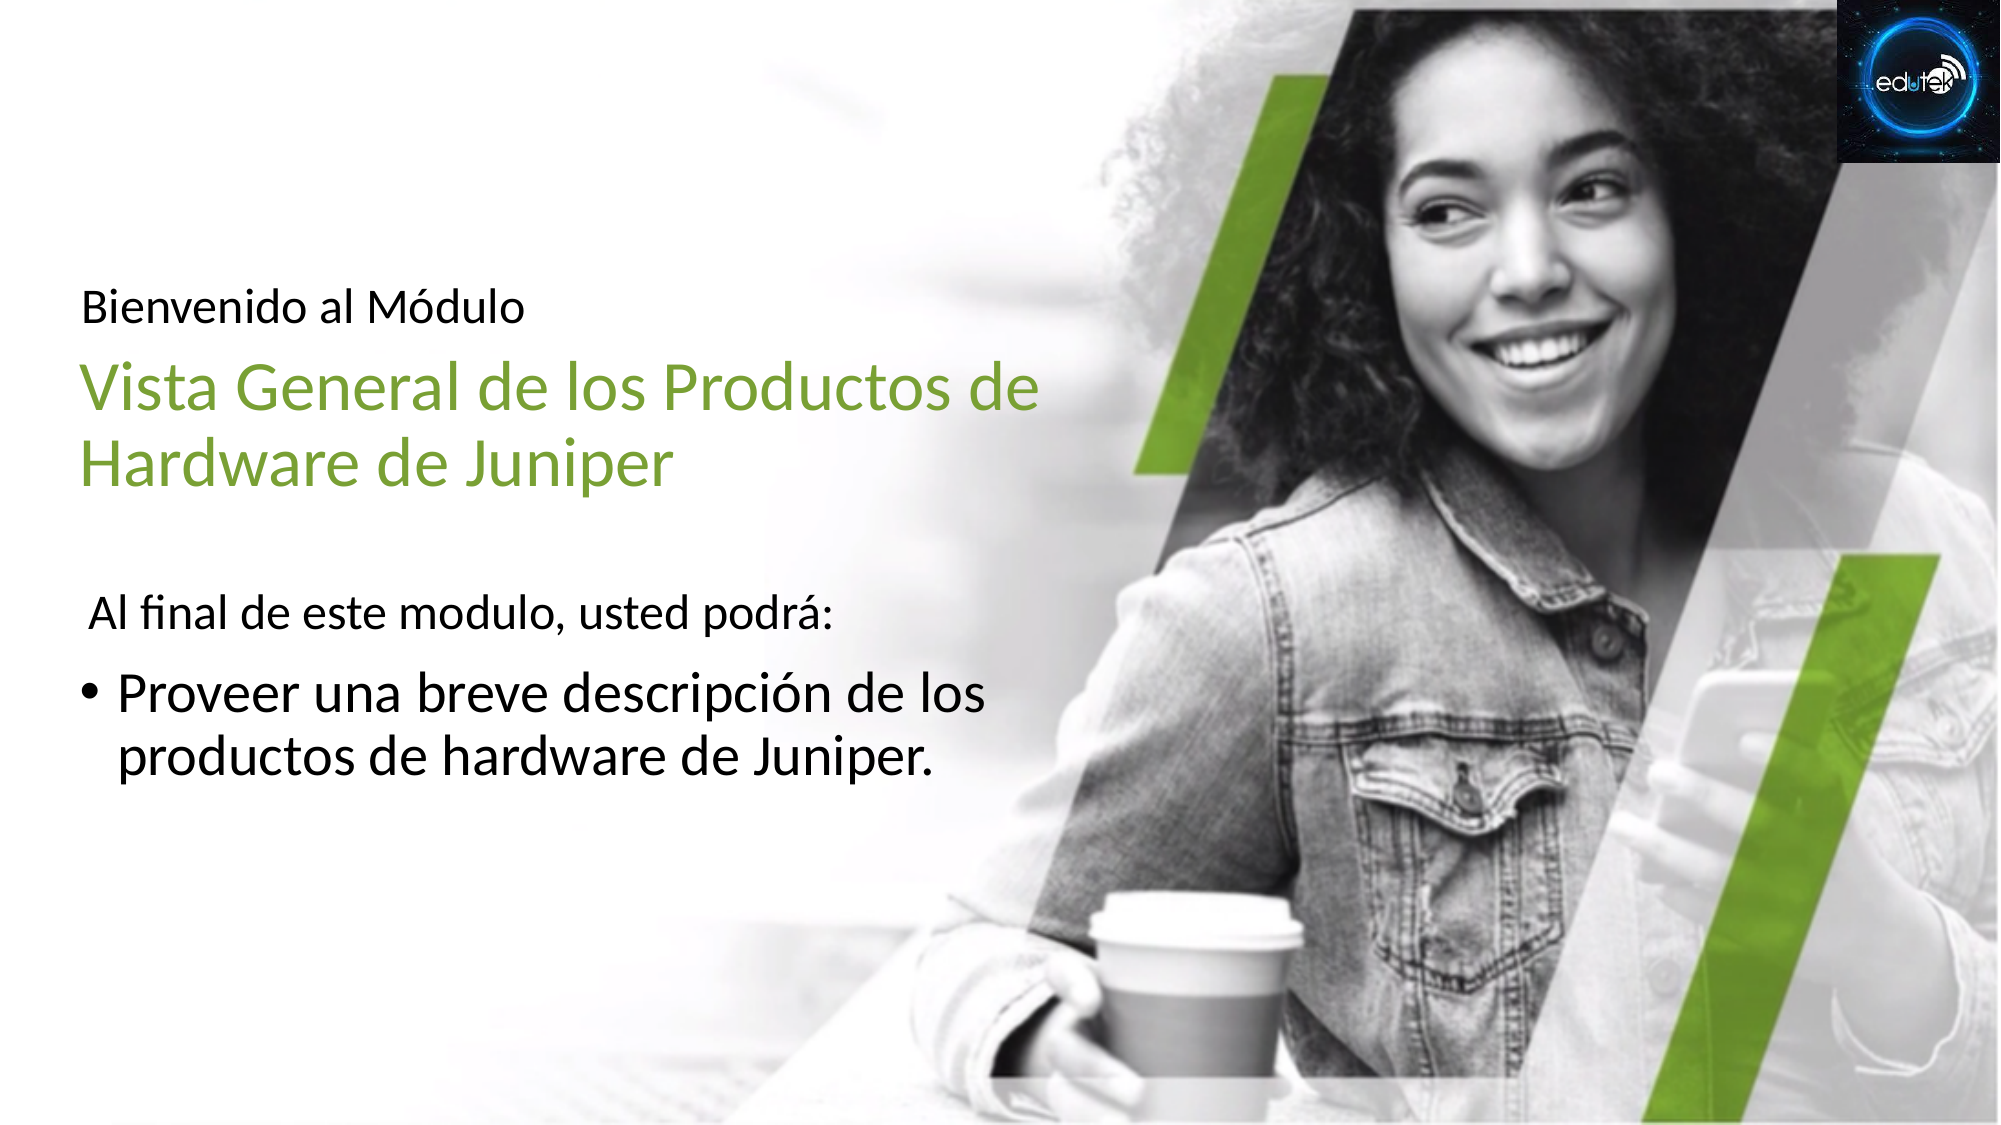

# Vista General de los Productos de Hardware de Juniper
Proveer una breve descripción de los productos de hardware de Juniper.